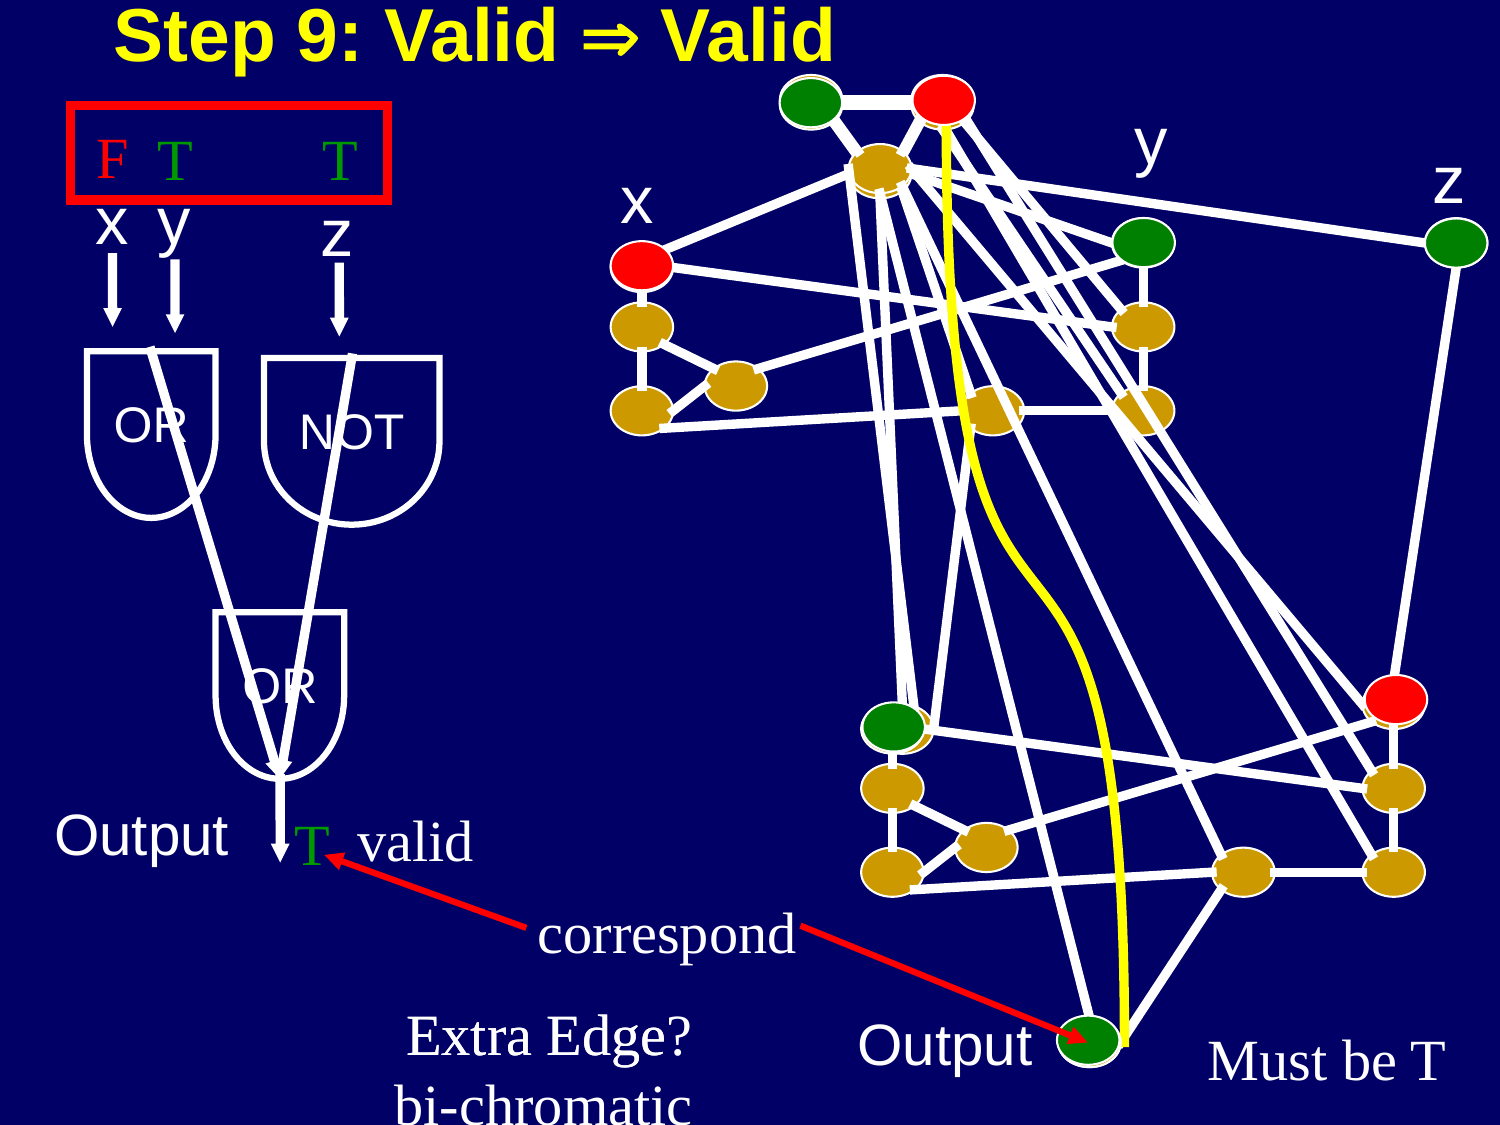

Step 9: Valid ⇒ Valid

y

 F
T
T
z

x
x
y
z

NOT
OR
OR

Output
valid
T

correspond

Extra Edge?
Extra Edge
 bi-chromatic
Output
Must be T